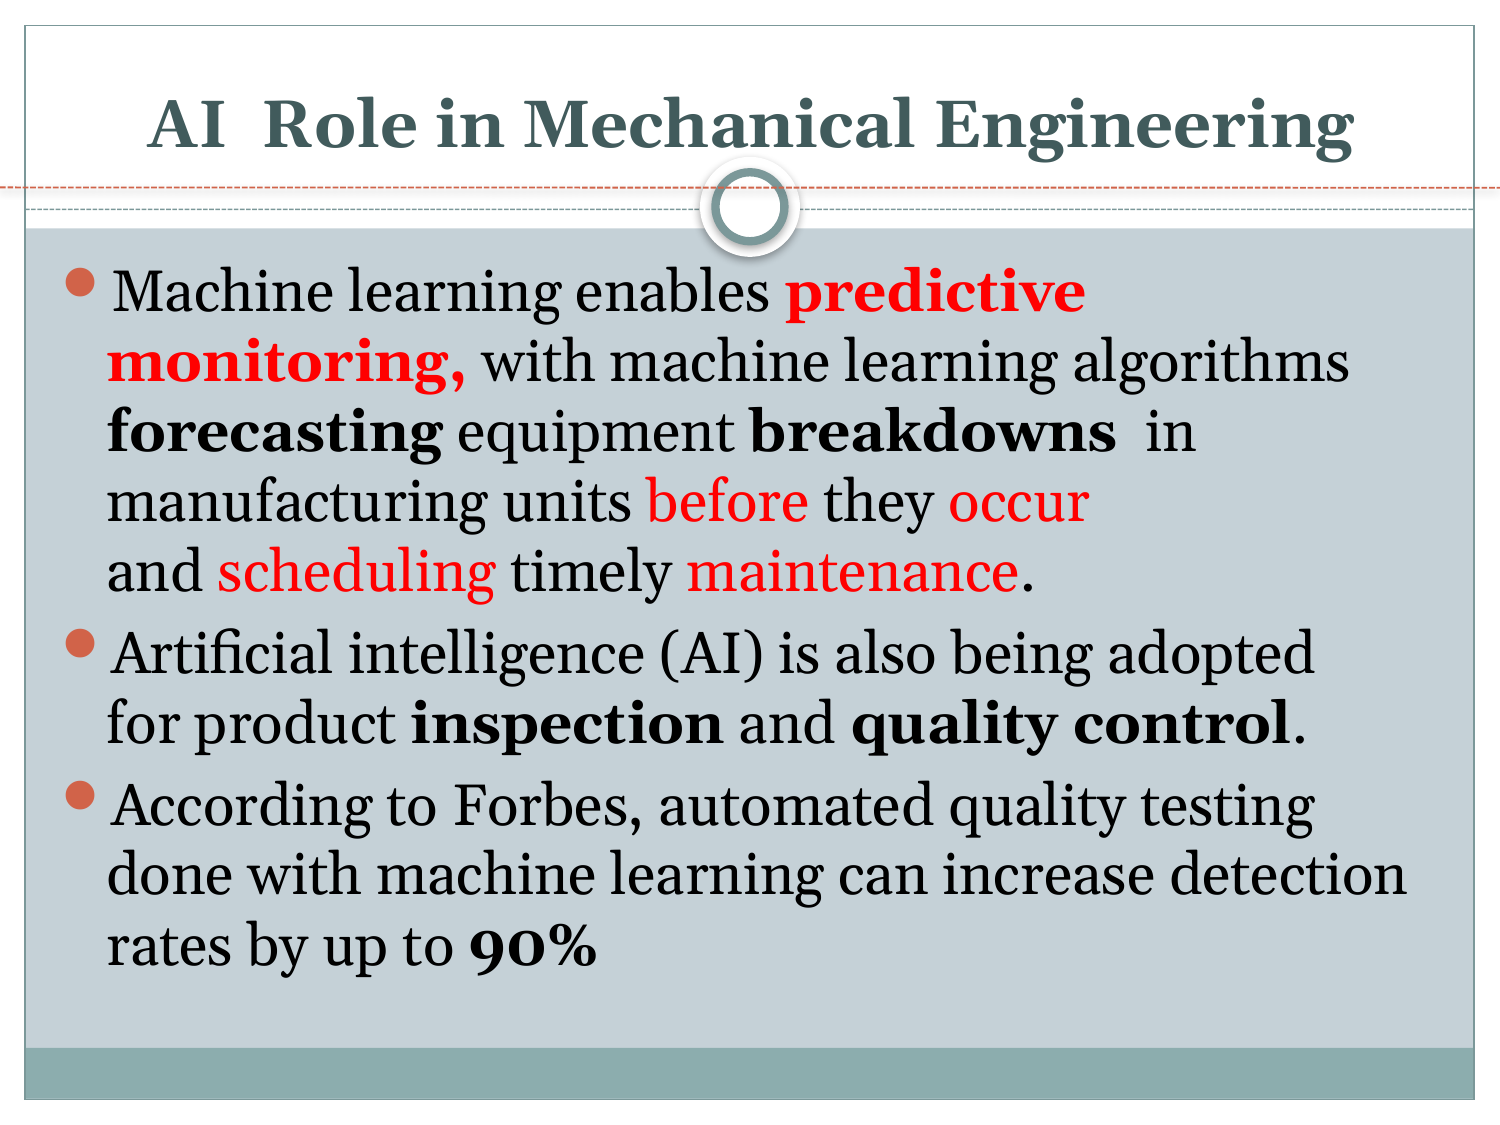

# AI  Role in Mechanical Engineering
Machine learning enables predictive monitoring, with machine learning algorithms forecasting equipment breakdowns  in manufacturing units before they occur and scheduling timely maintenance.
Artificial intelligence (AI) is also being adopted for product inspection and quality control.
According to Forbes, automated quality testing done with machine learning can increase detection rates by up to 90%